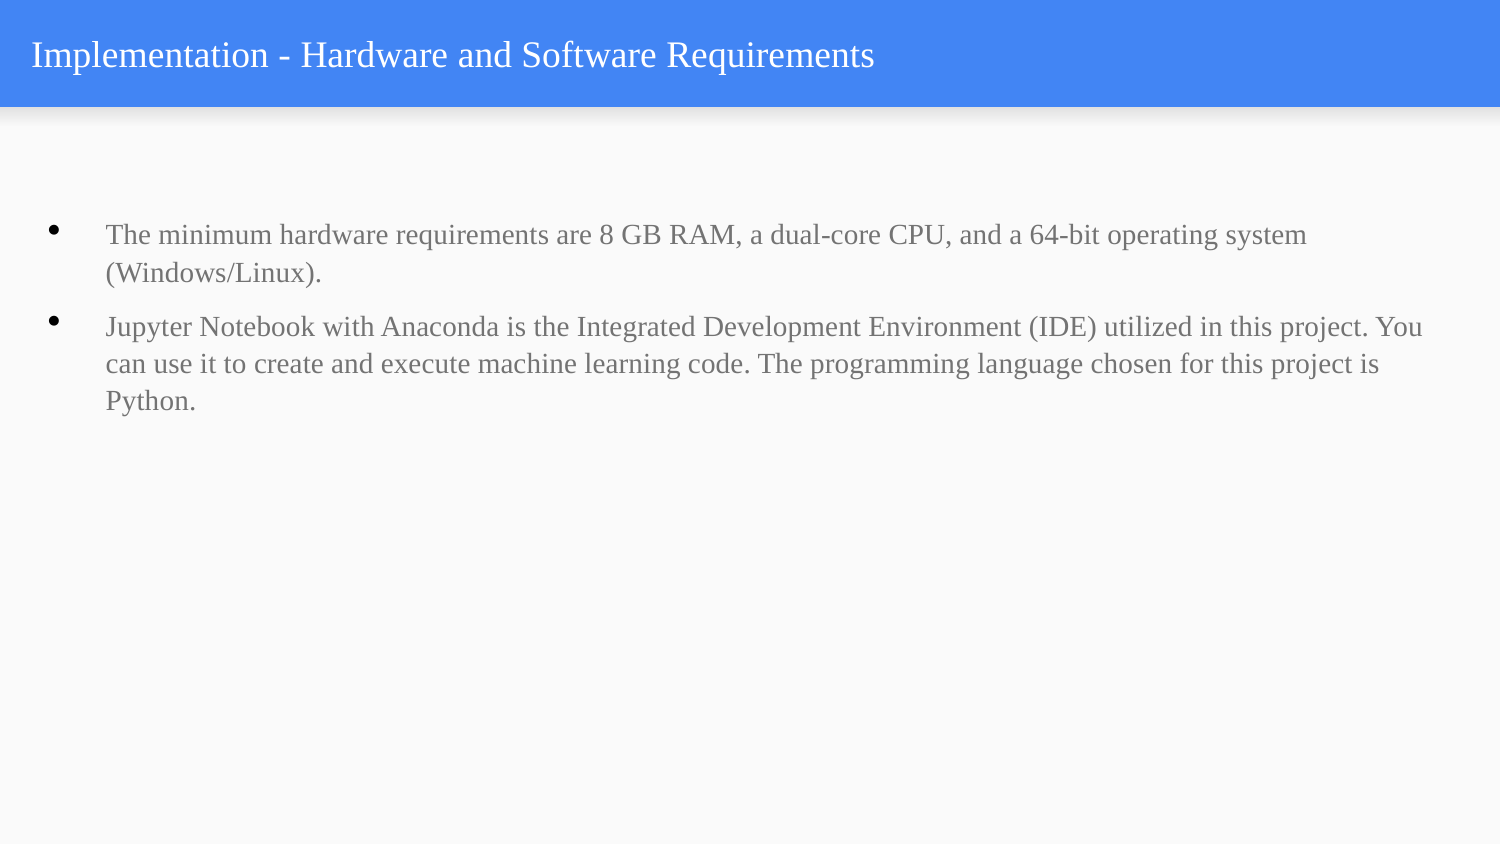

# Implementation - Hardware and Software Requirements
The minimum hardware requirements are 8 GB RAM, a dual-core CPU, and a 64-bit operating system (Windows/Linux).
Jupyter Notebook with Anaconda is the Integrated Development Environment (IDE) utilized in this project. You can use it to create and execute machine learning code. The programming language chosen for this project is Python.